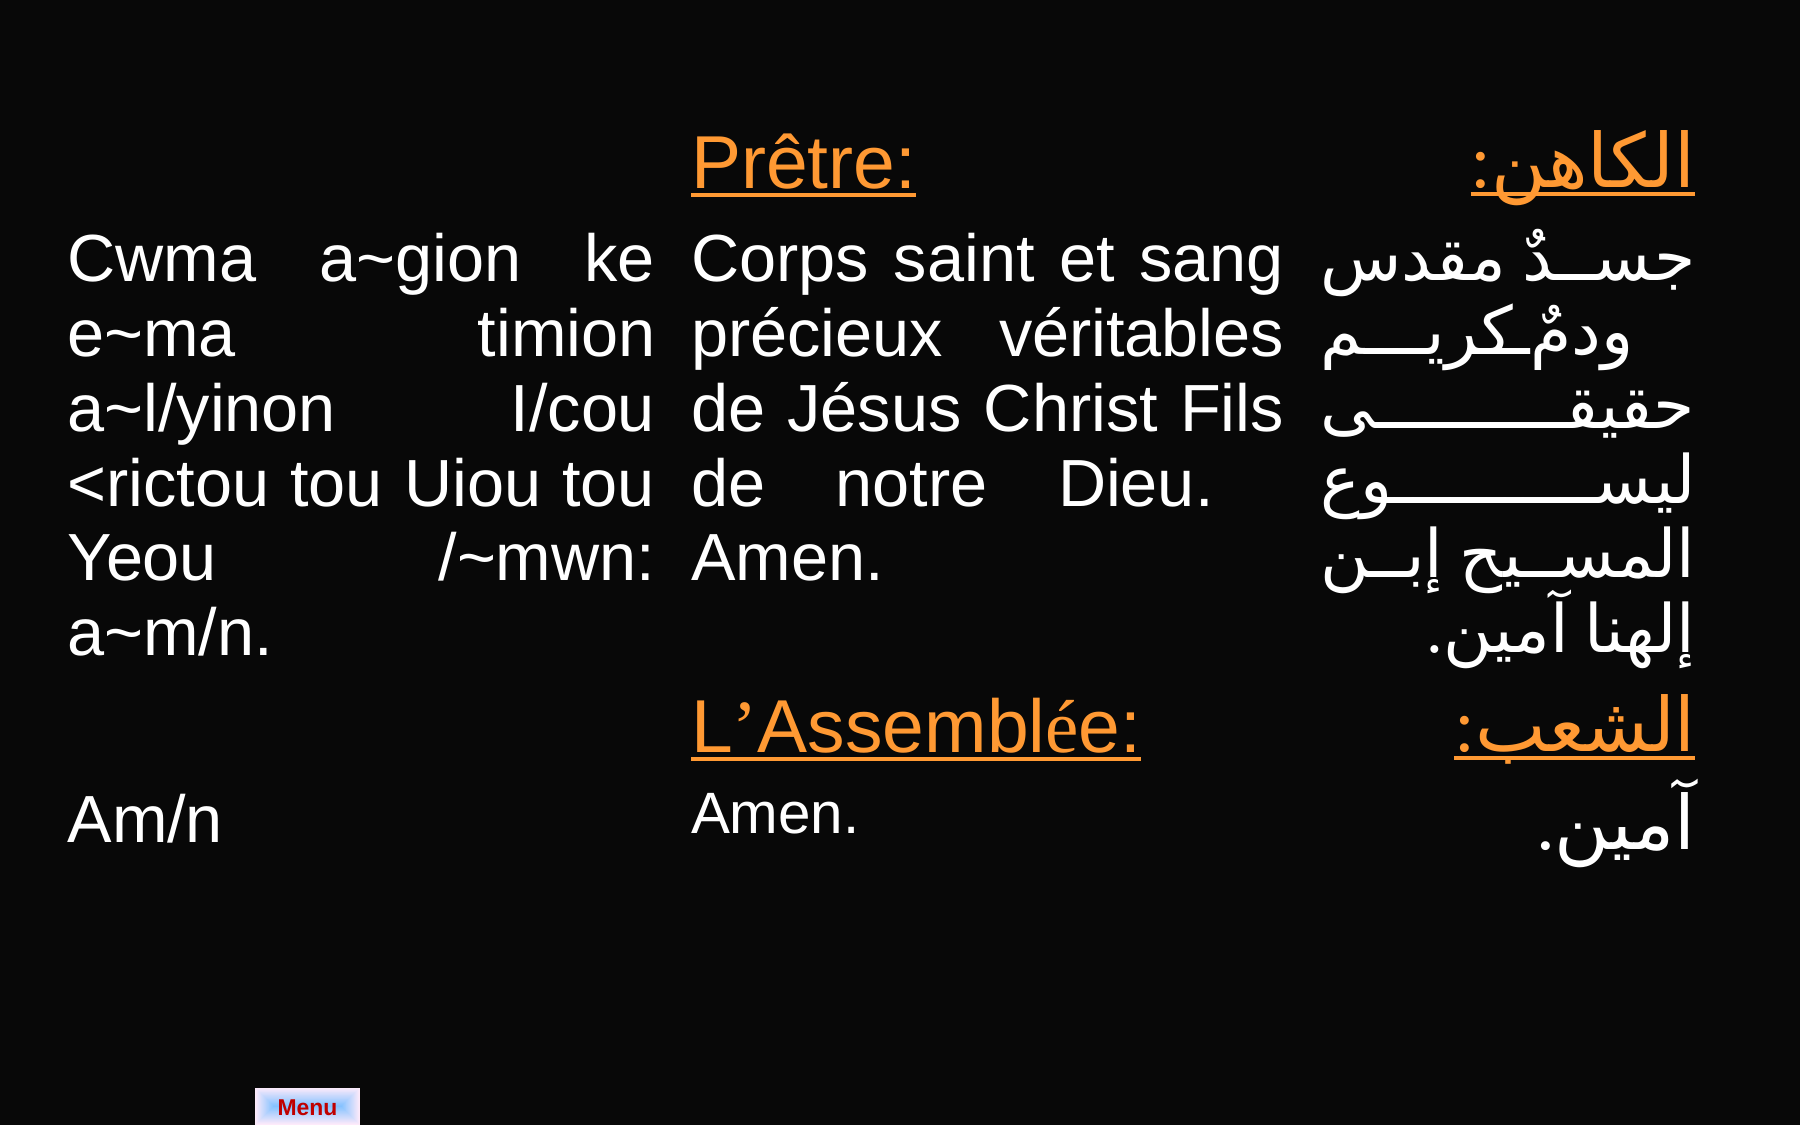

|  | Prêtre: | الكاهن: |
| --- | --- | --- |
| Cwma a~gion ke e~ma timion a~l/yinon I/cou <rictou tou Uiou tou Yeou /~mwn: a~m/n. | Corps saint et sang précieux véritables de Jésus Christ Fils de notre Dieu. Amen. | جسدٌ مقدس ودمٌ كريم حقيقى ليسوع المسيح إبن إلهنا آمين. |
| Am/n | L’Assemblée: Amen. | الشعب: آمين. |

Menu